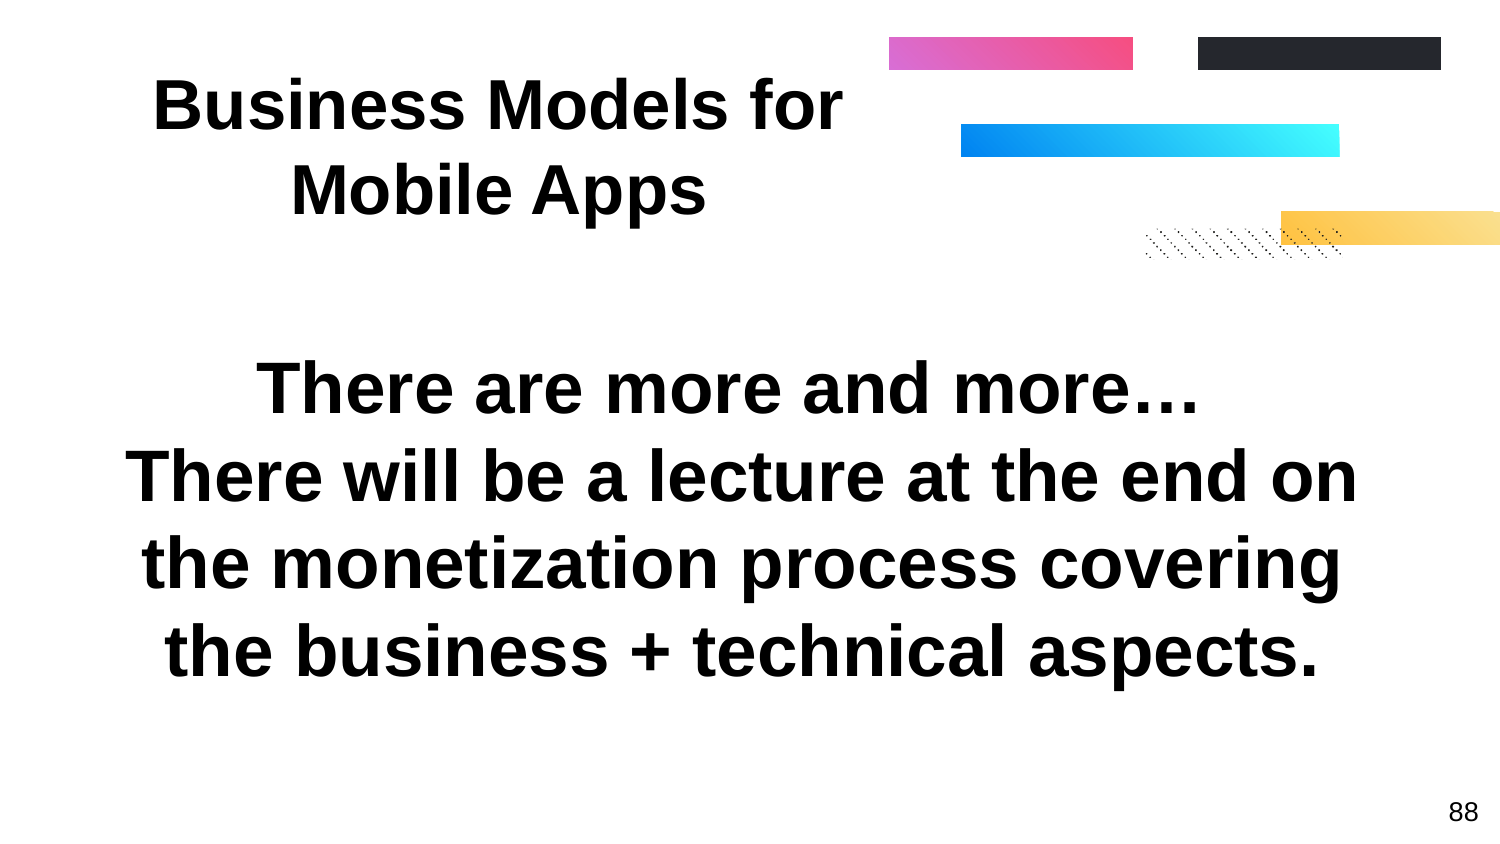

# Business Models for Mobile Apps
There are more and more…
There will be a lecture at the end on the monetization process covering the business + technical aspects.
88